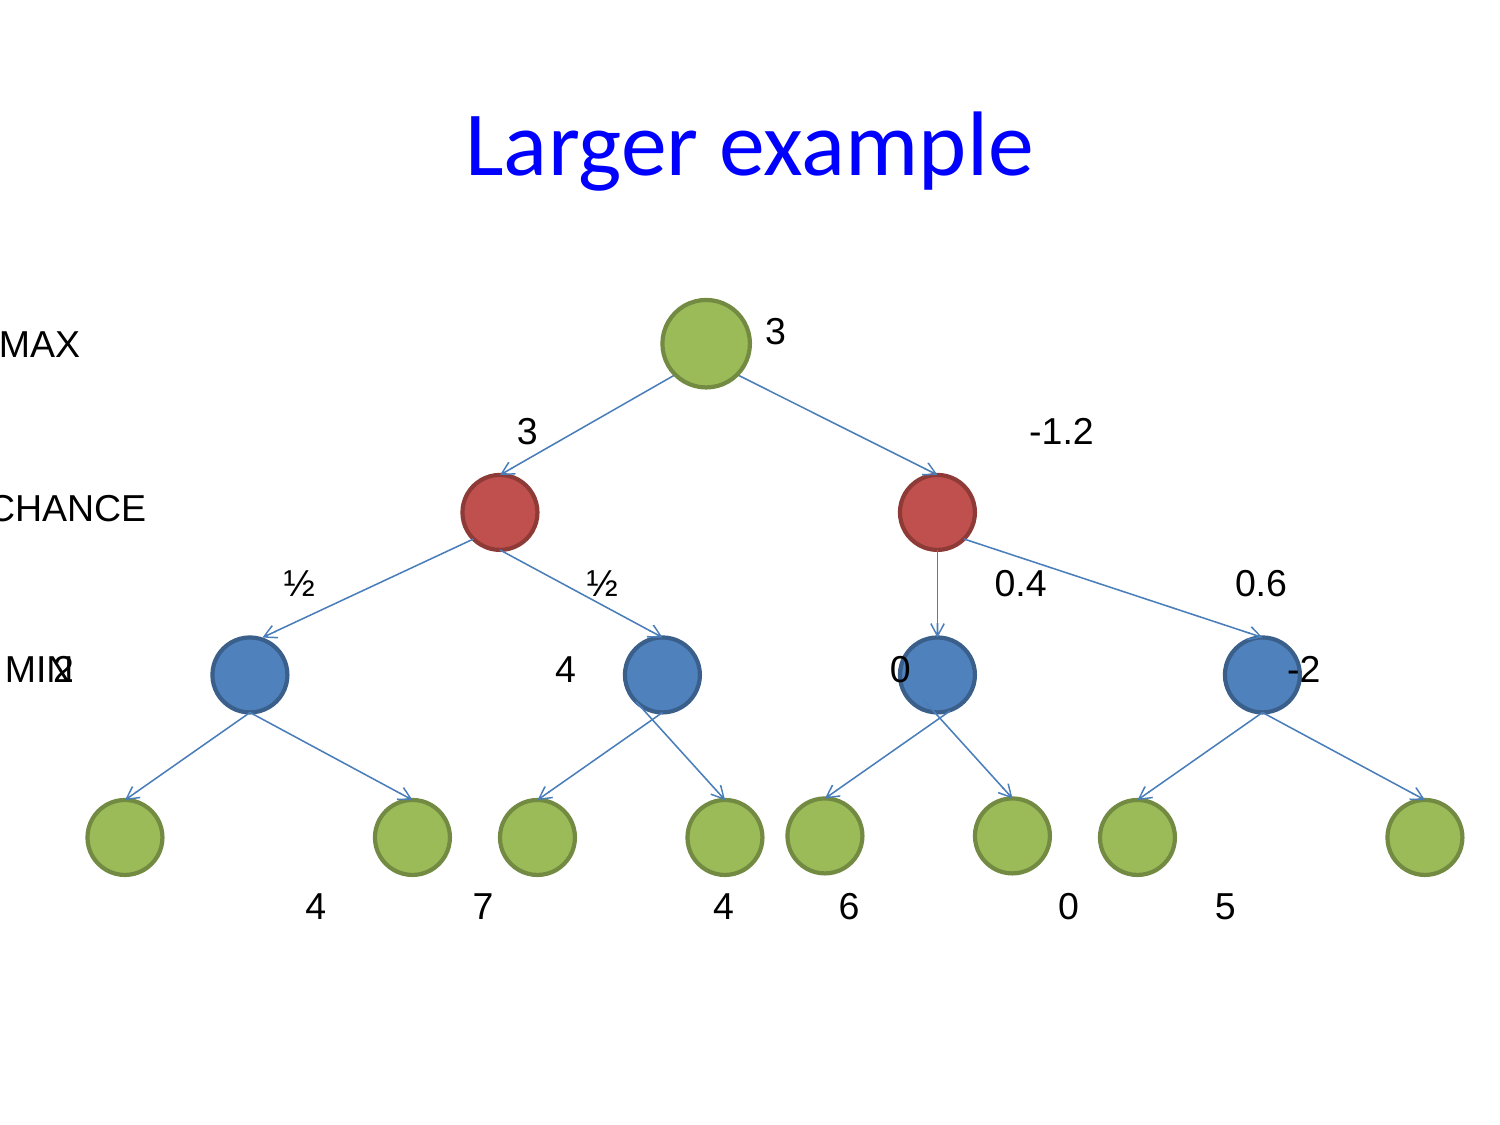

# Larger example

3
MAX

                                               3                                               -1.2
CHANCE

                          ½                          ½                                    0.4                  0.6
MIN
2                                              4                              0                                    -2

2                              4              7                     4          6                   0             5                              -2